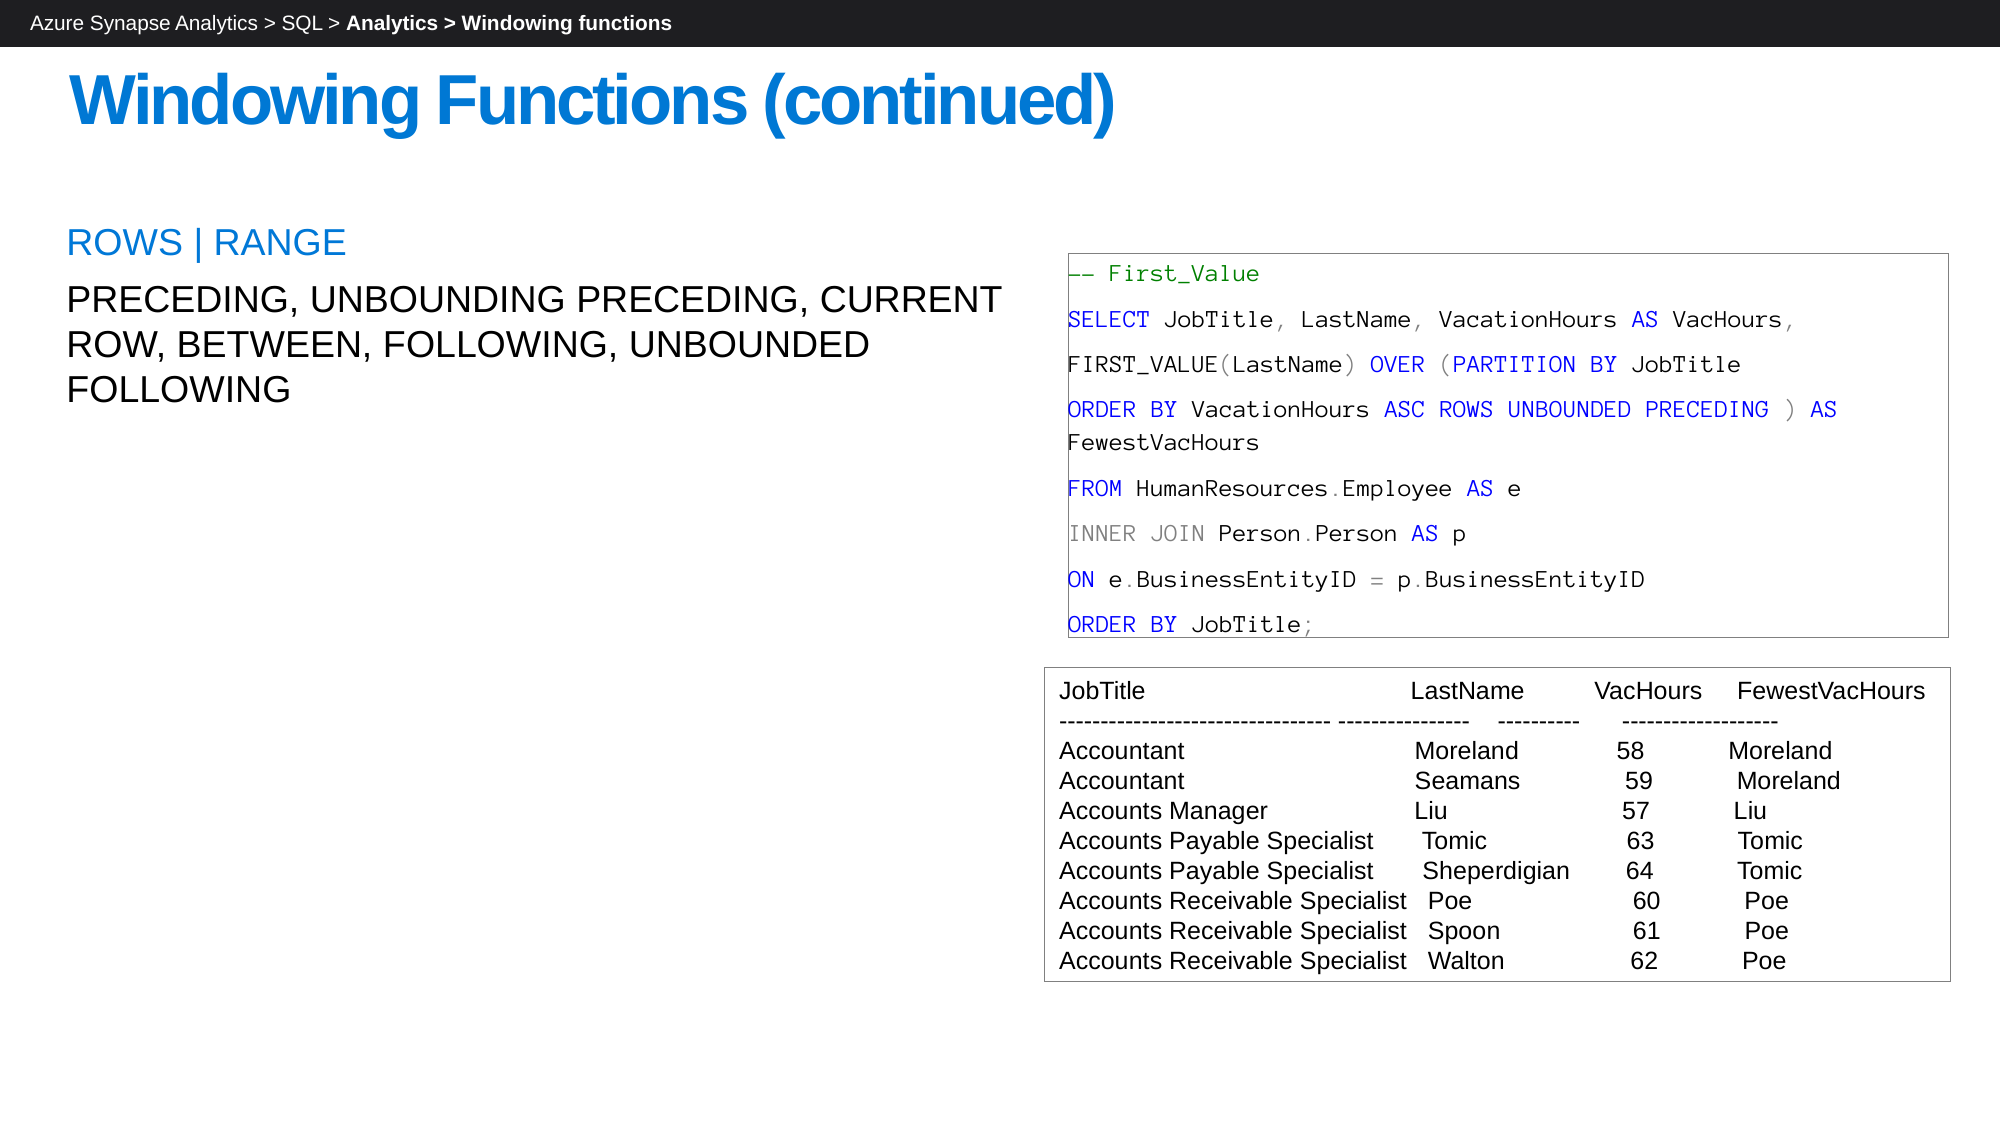

Azure Synapse Analytics > SQL > Analytics > Windowing functions
# Windowing Functions (continued)
ROWS | RANGE
PRECEDING, UNBOUNDING PRECEDING, CURRENT ROW, BETWEEN, FOLLOWING, UNBOUNDED FOLLOWING
-- First_Value
SELECT JobTitle, LastName, VacationHours AS VacHours,
FIRST_VALUE(LastName) OVER (PARTITION BY JobTitle
ORDER BY VacationHours ASC ROWS UNBOUNDED PRECEDING ) AS FewestVacHours
FROM HumanResources.Employee AS e
INNER JOIN Person.Person AS p
ON e.BusinessEntityID = p.BusinessEntityID
ORDER BY JobTitle;
JobTitle                                      LastName          VacHours     FewestVacHours
--------------------------------- ----------------    ----------      -------------------
Accountant                                 Moreland              58            Moreland
Accountant                                 Seamans               59            Moreland
Accounts Manager                     Liu                         57            Liu
Accounts Payable Specialist       Tomic                    63            Tomic
Accounts Payable Specialist       Sheperdigian        64            Tomic
Accounts Receivable Specialist   Poe                       60            Poe
Accounts Receivable Specialist   Spoon                   61            Poe
Accounts Receivable Specialist   Walton                  62            Poe